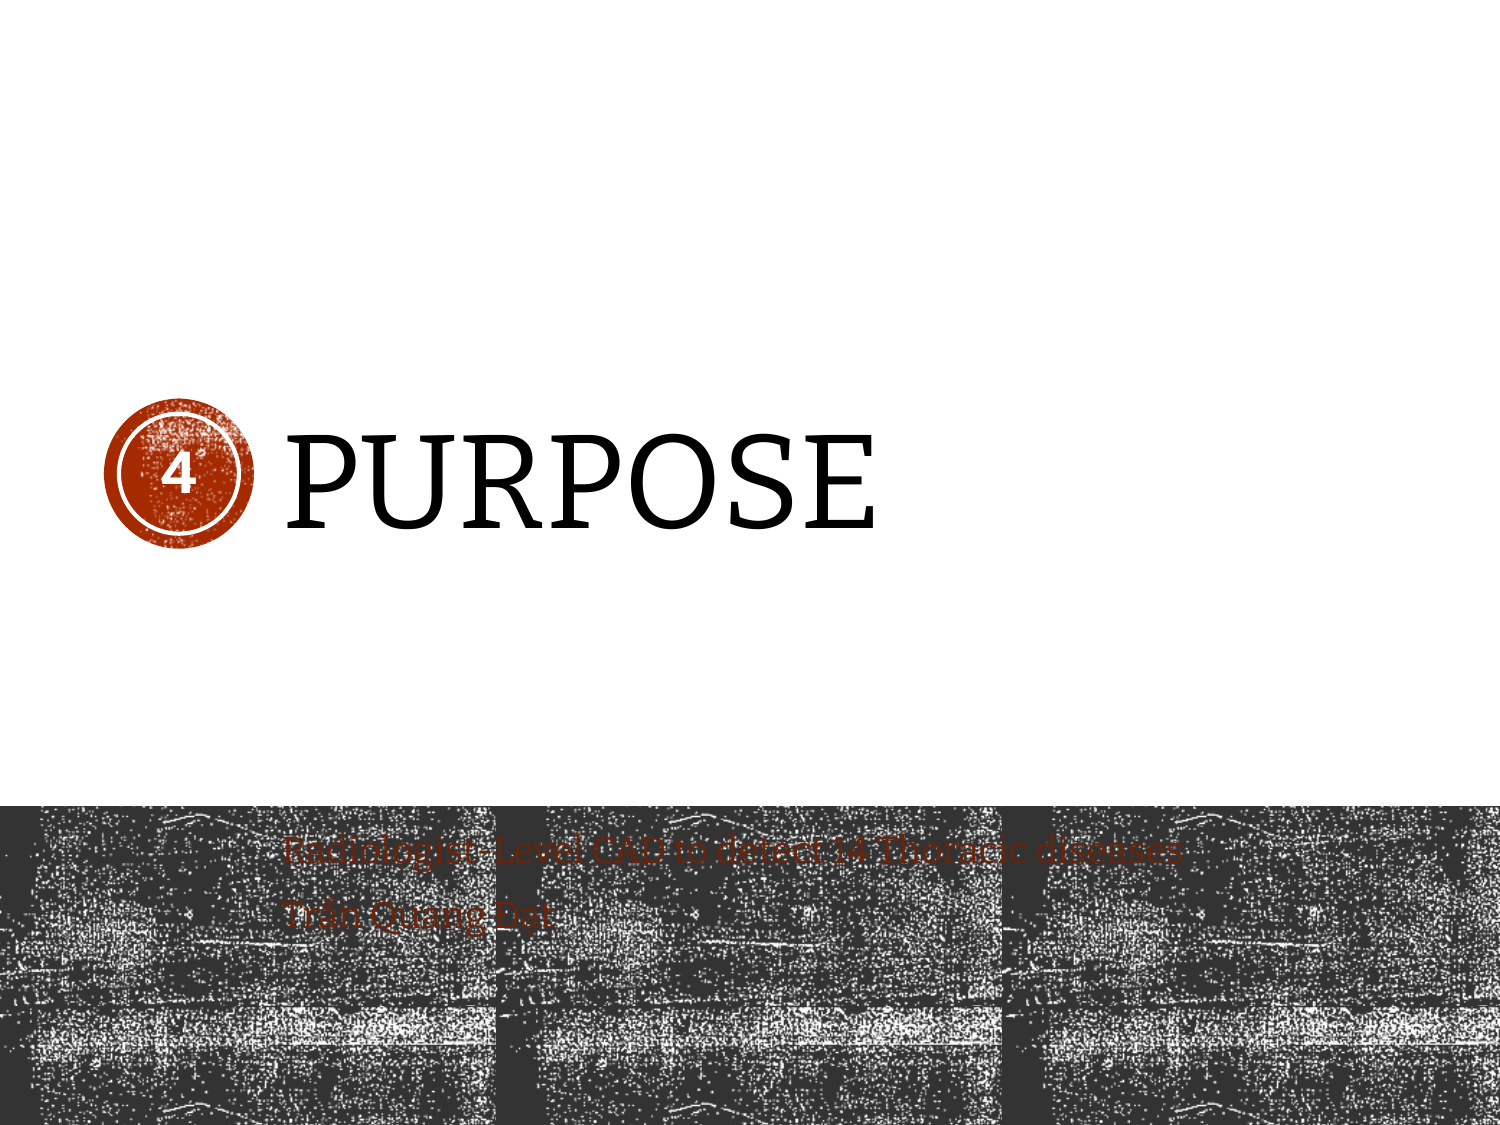

# Purpose
4
Radiologist-Level CAD to detect 14 Thoracic diseases
Trần Quang Đạt